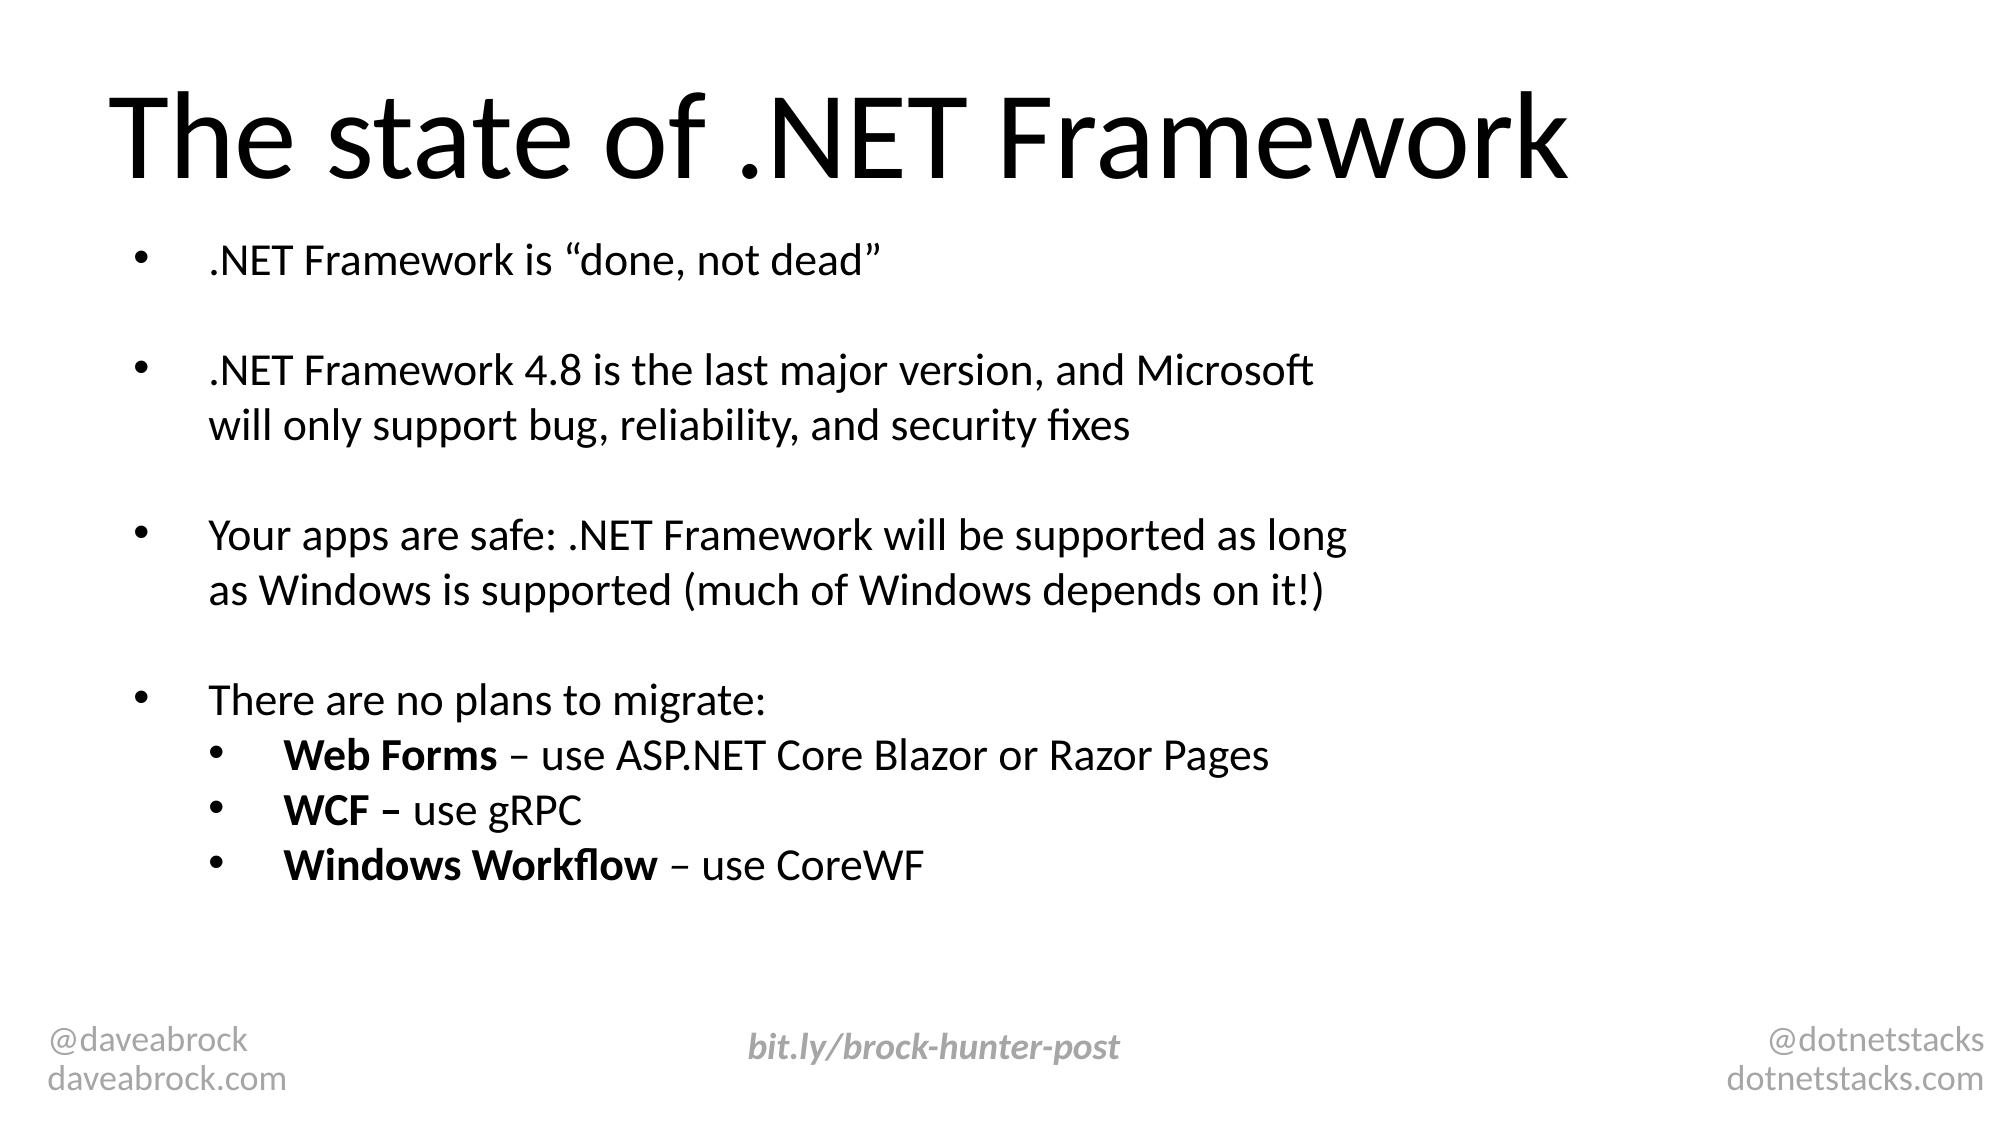

# The state of .NET Framework
.NET Framework is “done, not dead”

.NET Framework 4.8 is the last major version, and Microsoft will only support bug, reliability, and security fixes

Your apps are safe: .NET Framework will be supported as long as Windows is supported (much of Windows depends on it!)

There are no plans to migrate:
Web Forms – use ASP.NET Core Blazor or Razor Pages
WCF – use gRPC
Windows Workflow – use CoreWF

@daveabrock
daveabrock.com
@dotnetstacks
dotnetstacks.com
bit.ly/brock-hunter-post